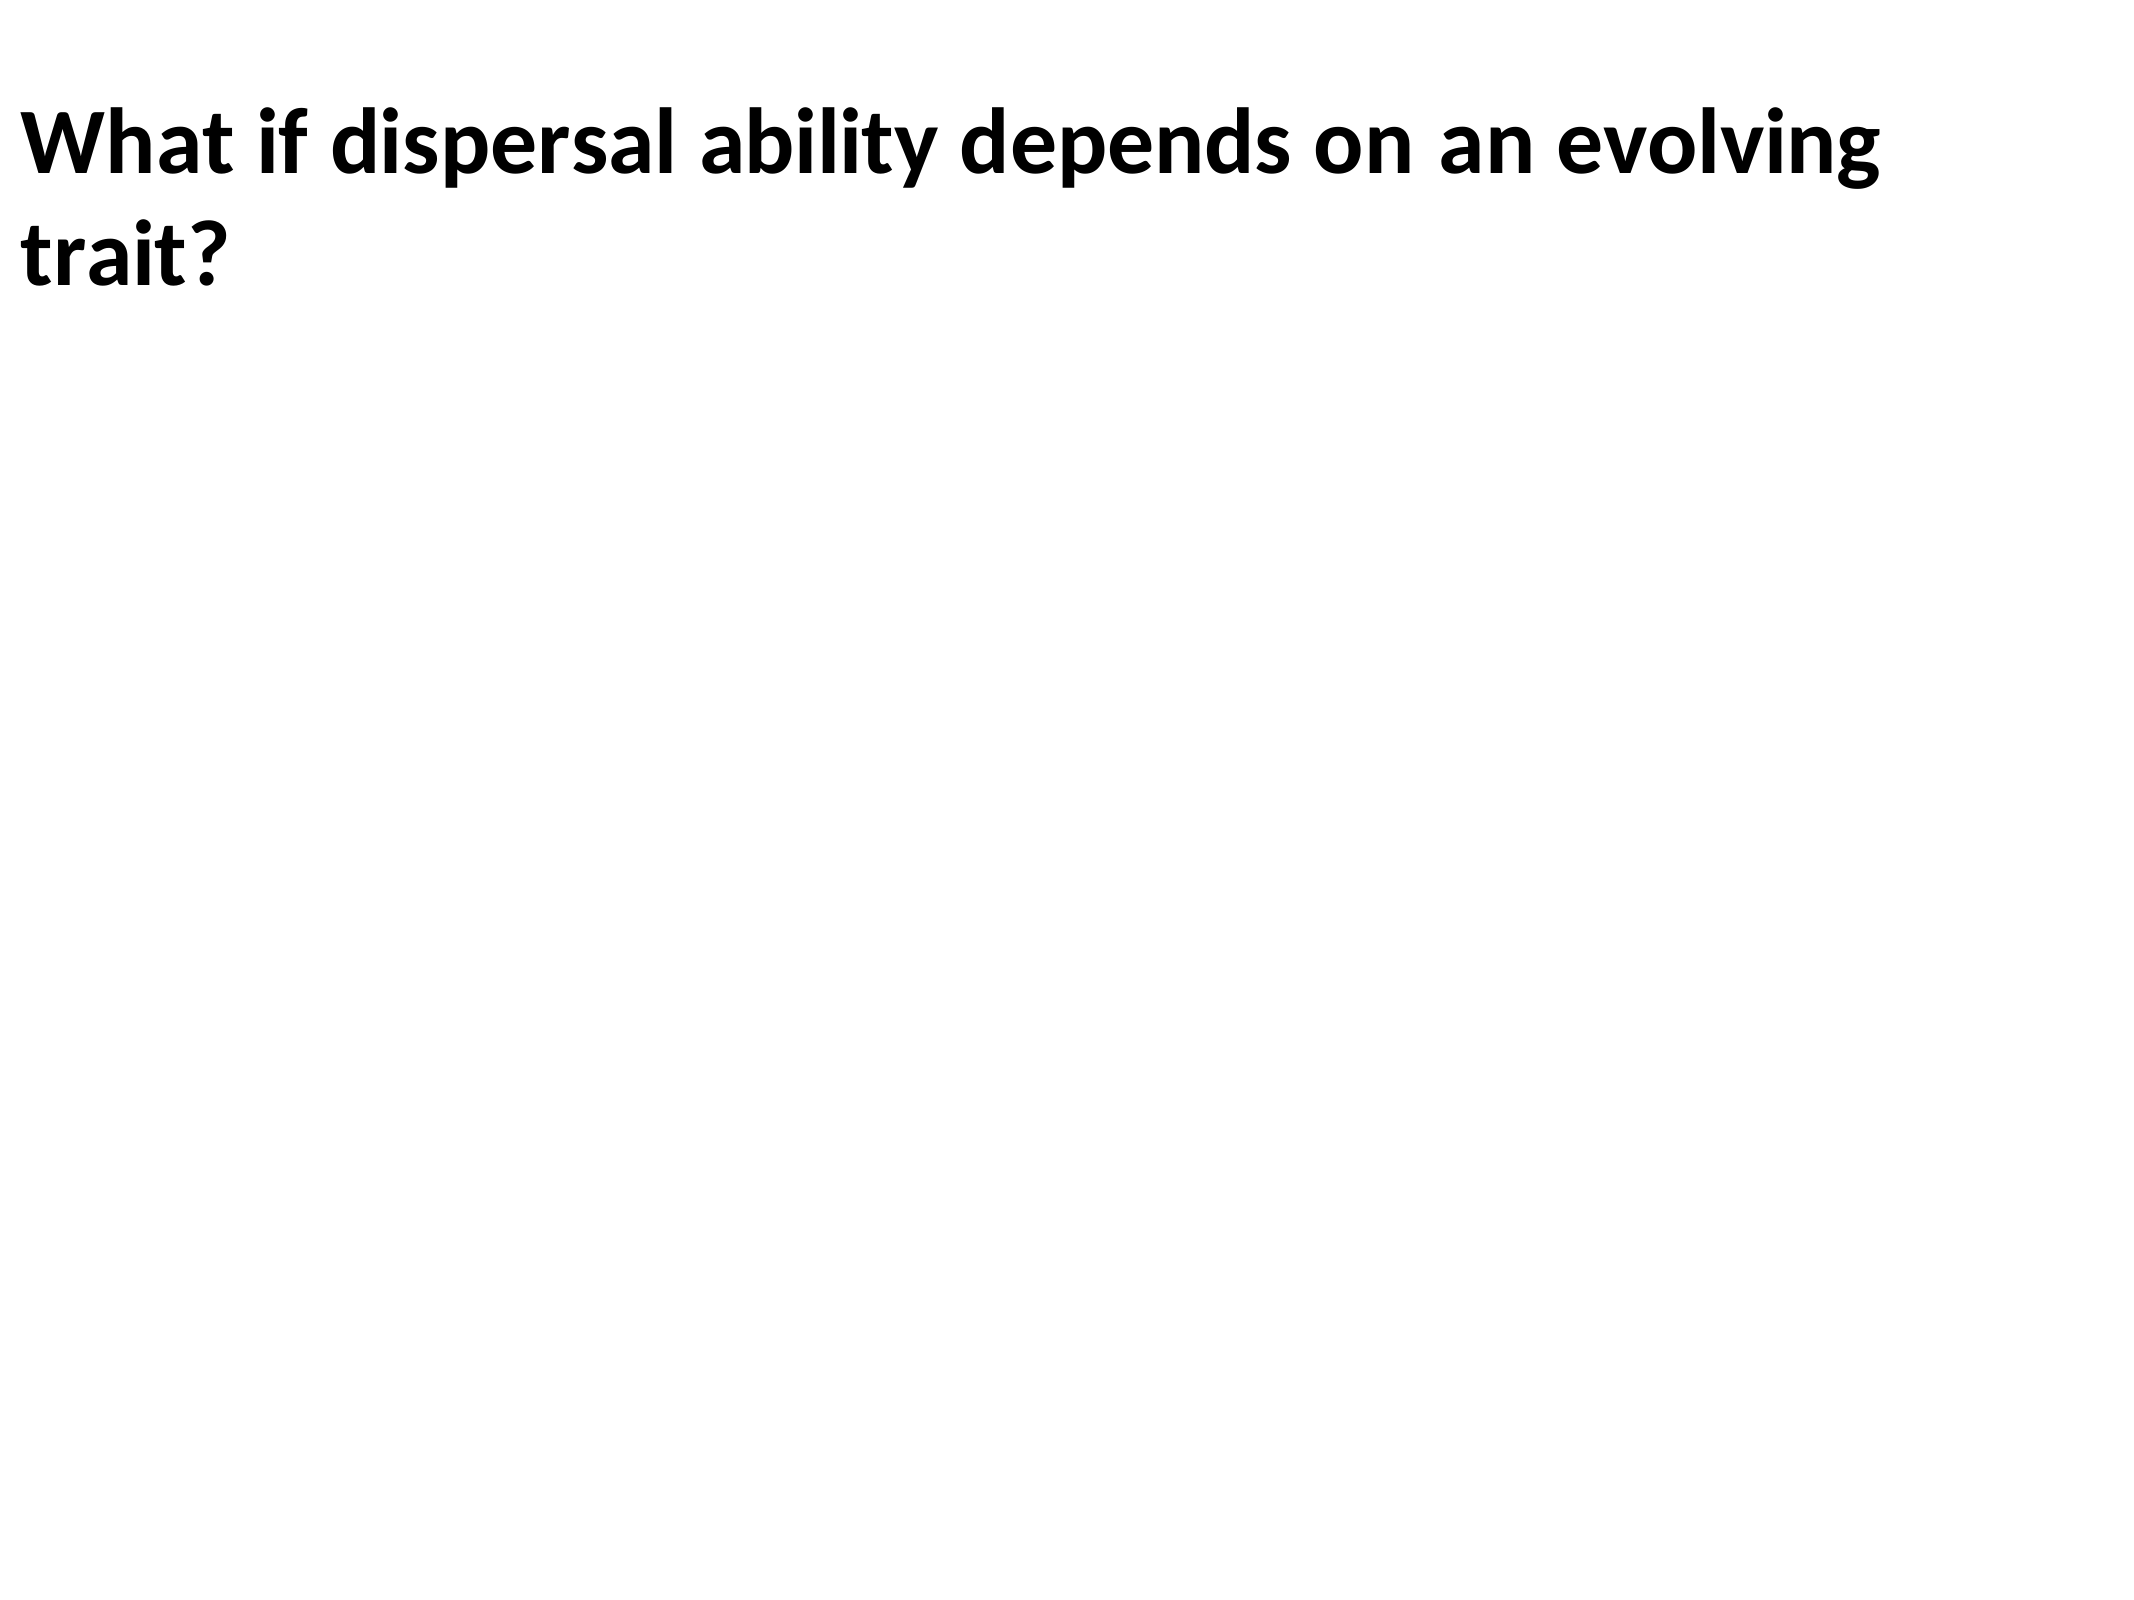

What if dispersal	ability depends on	an	evolving trait?